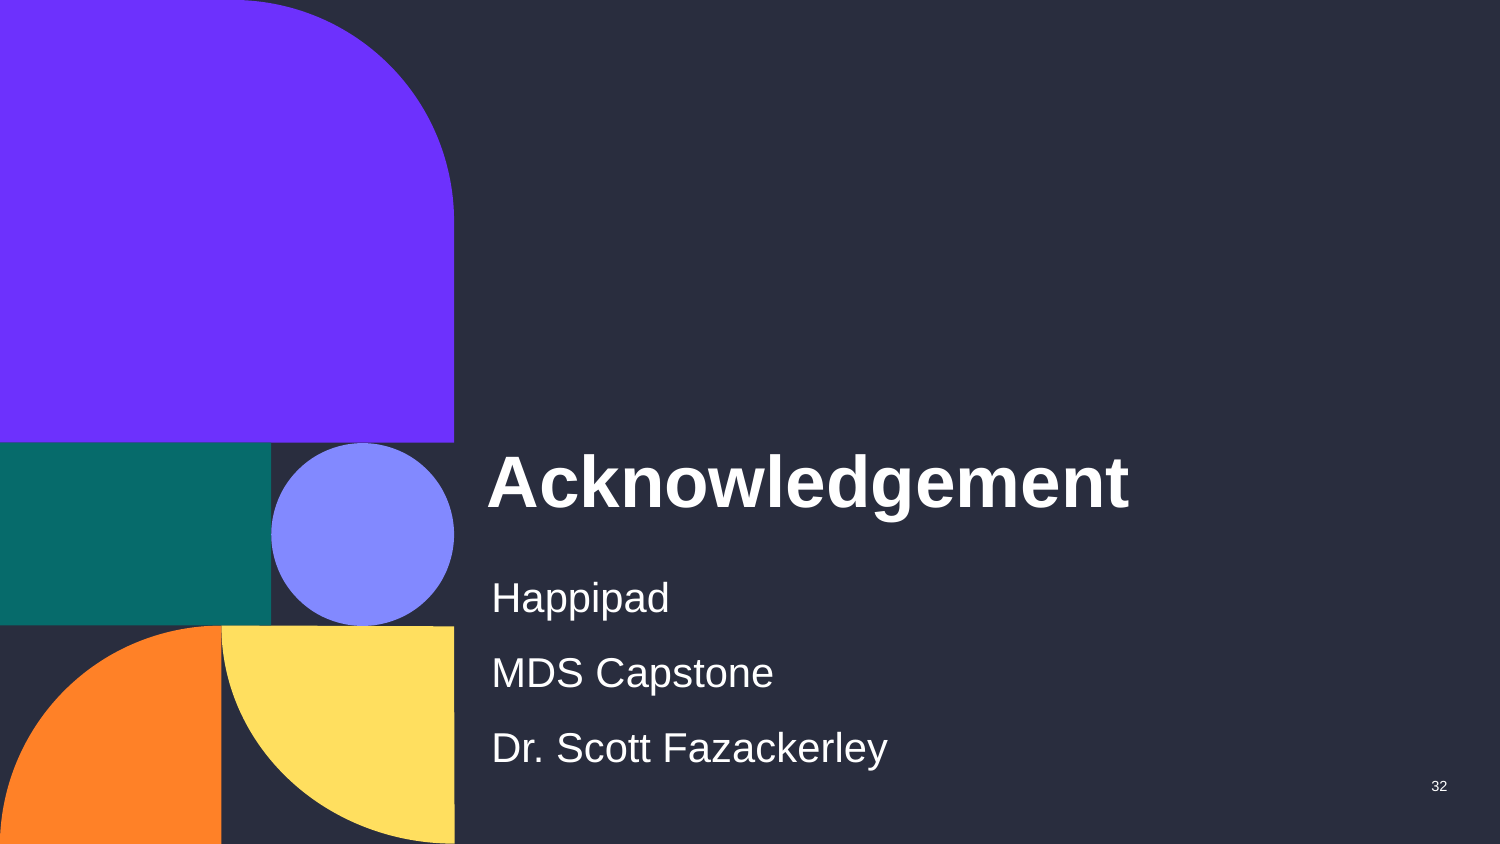

# Acknowledgement
Happipad
MDS Capstone
Dr. Scott Fazackerley